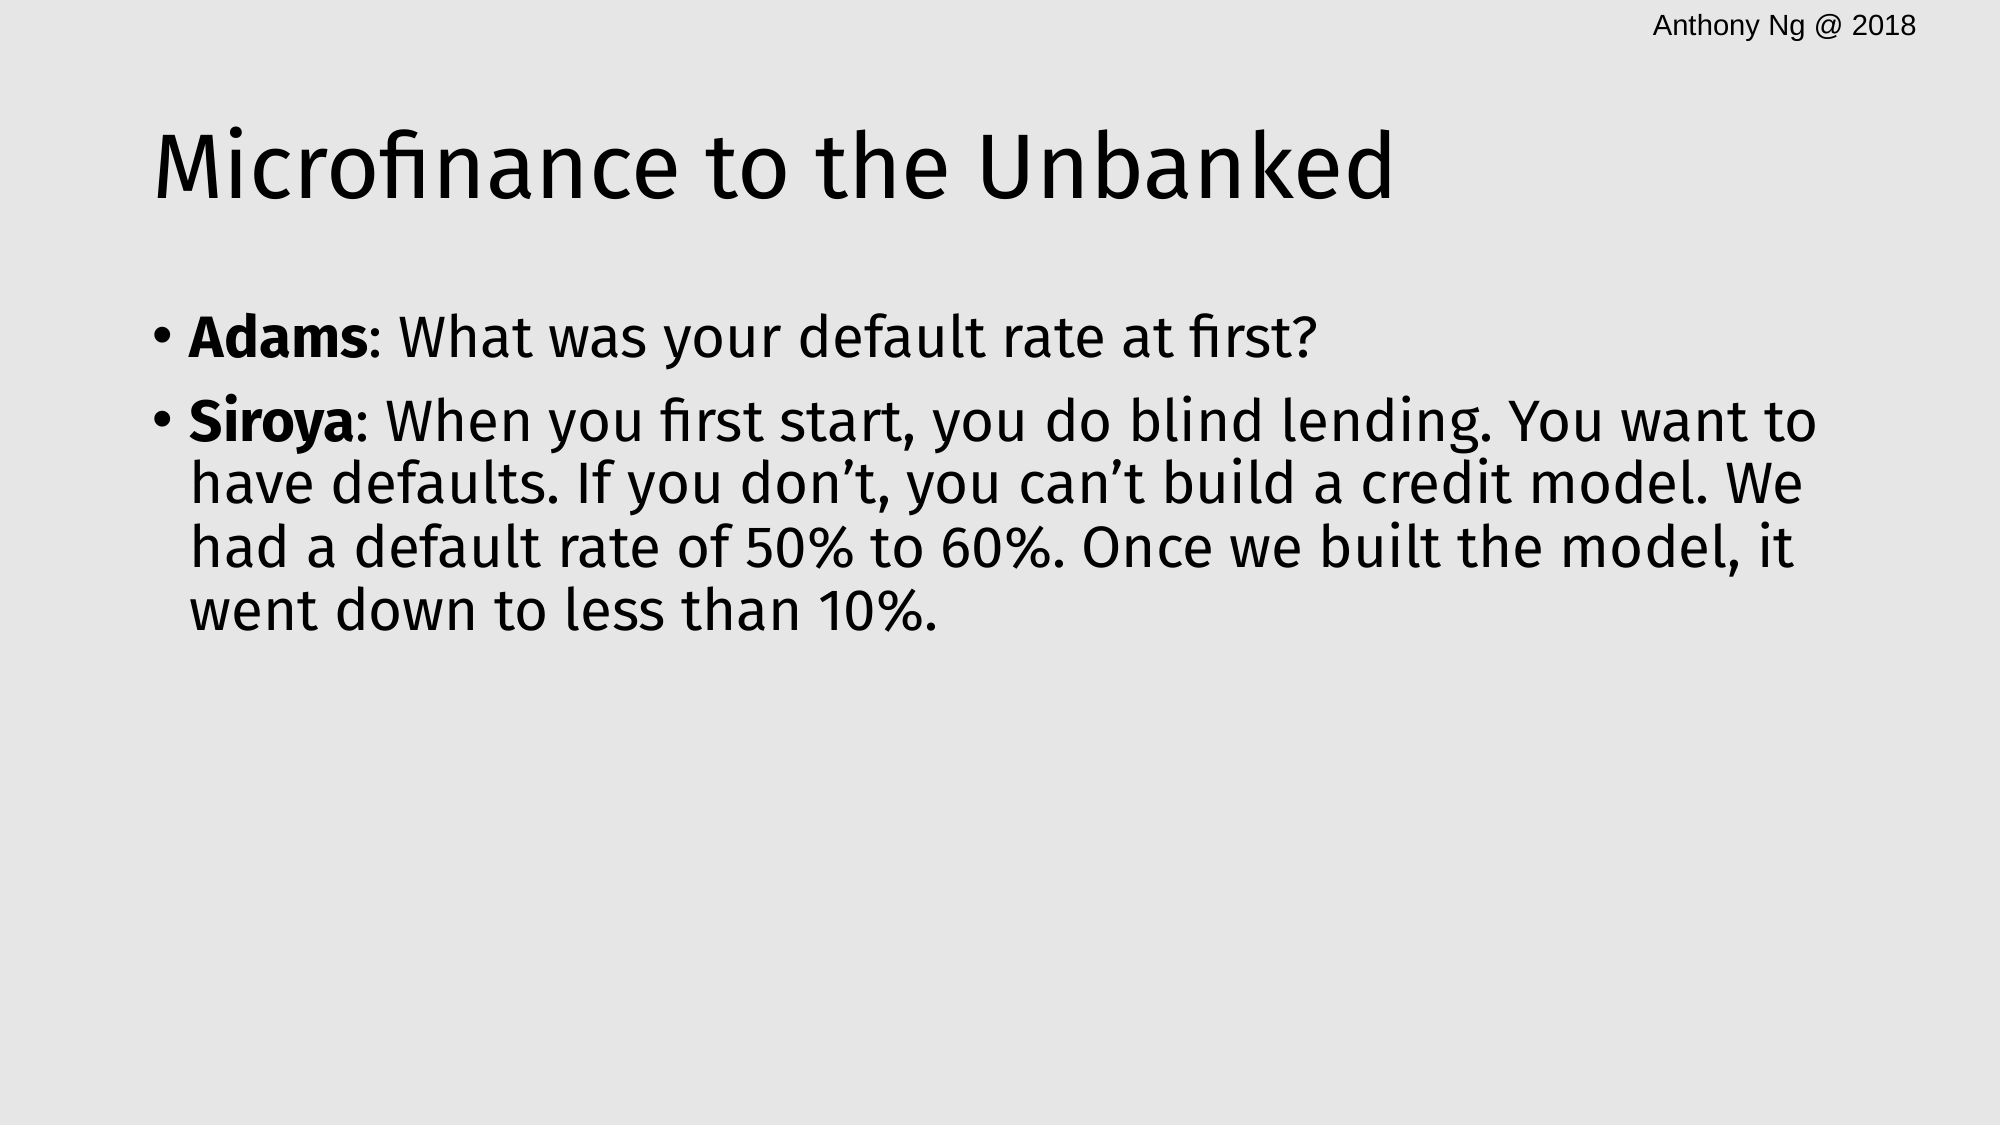

# Microfinance to the Unbanked
Adams: What was your default rate at first?
Siroya: When you first start, you do blind lending. You want to have defaults. If you don’t, you can’t build a credit model. We had a default rate of 50% to 60%. Once we built the model, it went down to less than 10%.